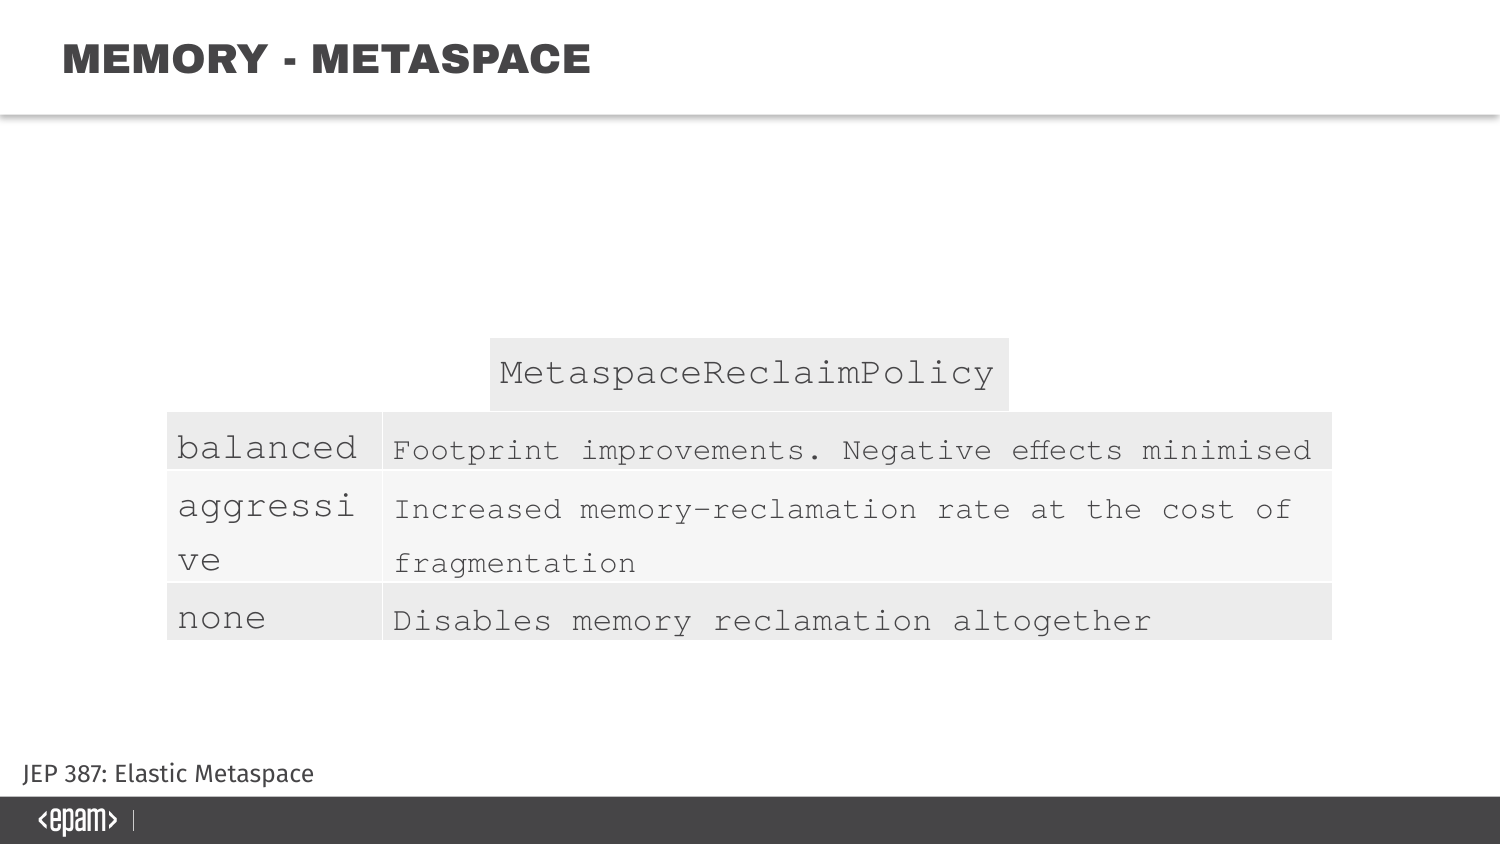

Memory - metaspace
| MetaspaceReclaimPolicy (balanced|aggressive|none) |
| --- |
| balanced | Footprint improvements. Negative effects minimised |
| --- | --- |
| aggressive | Increased memory-reclamation rate at the cost of fragmentation |
| none | Disables memory reclamation altogether |
JEP 387: Elastic Metaspace
25